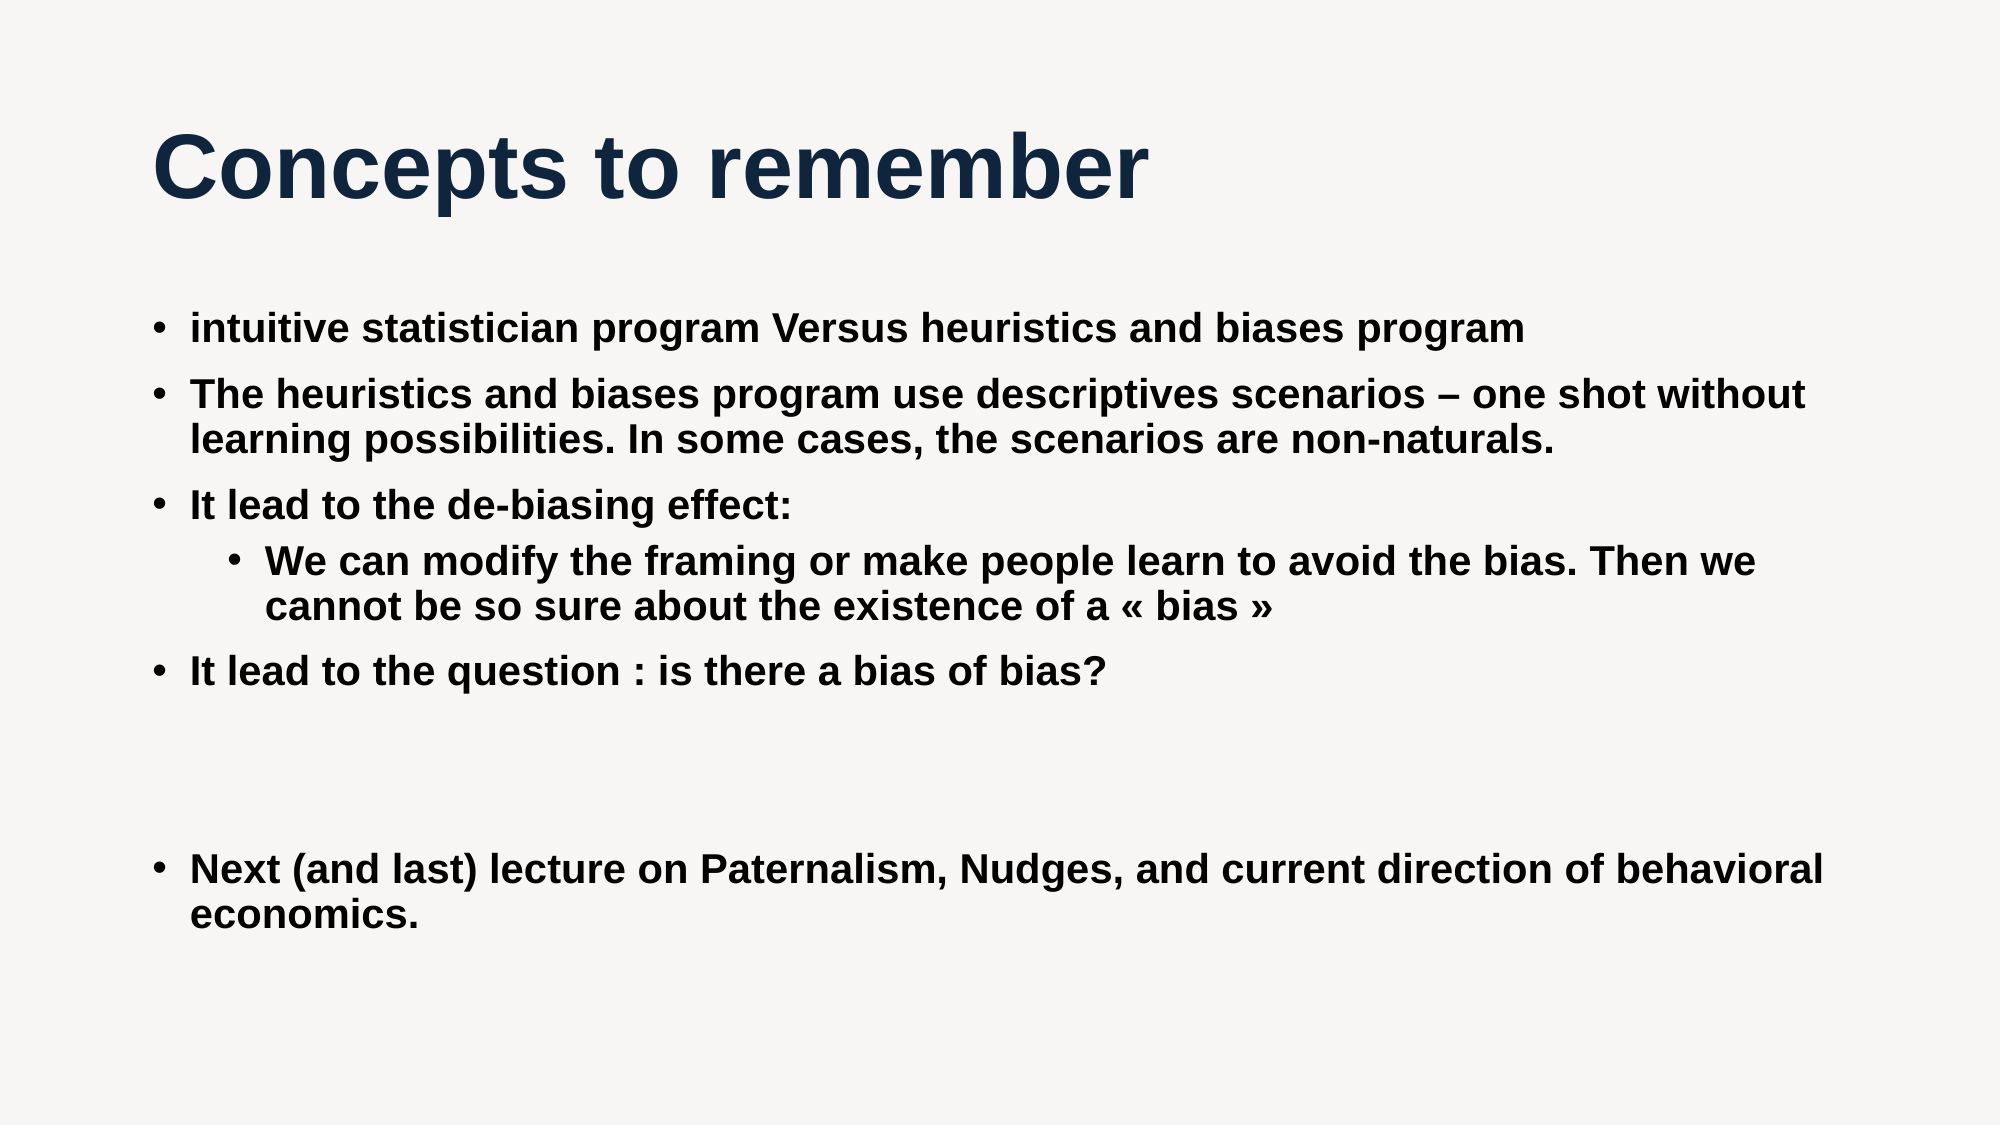

# Concepts to remember
intuitive statistician program Versus heuristics and biases program
The heuristics and biases program use descriptives scenarios – one shot without learning possibilities. In some cases, the scenarios are non-naturals.
It lead to the de-biasing effect:
We can modify the framing or make people learn to avoid the bias. Then we cannot be so sure about the existence of a « bias »
It lead to the question : is there a bias of bias?

Next (and last) lecture on Paternalism, Nudges, and current direction of behavioral economics.